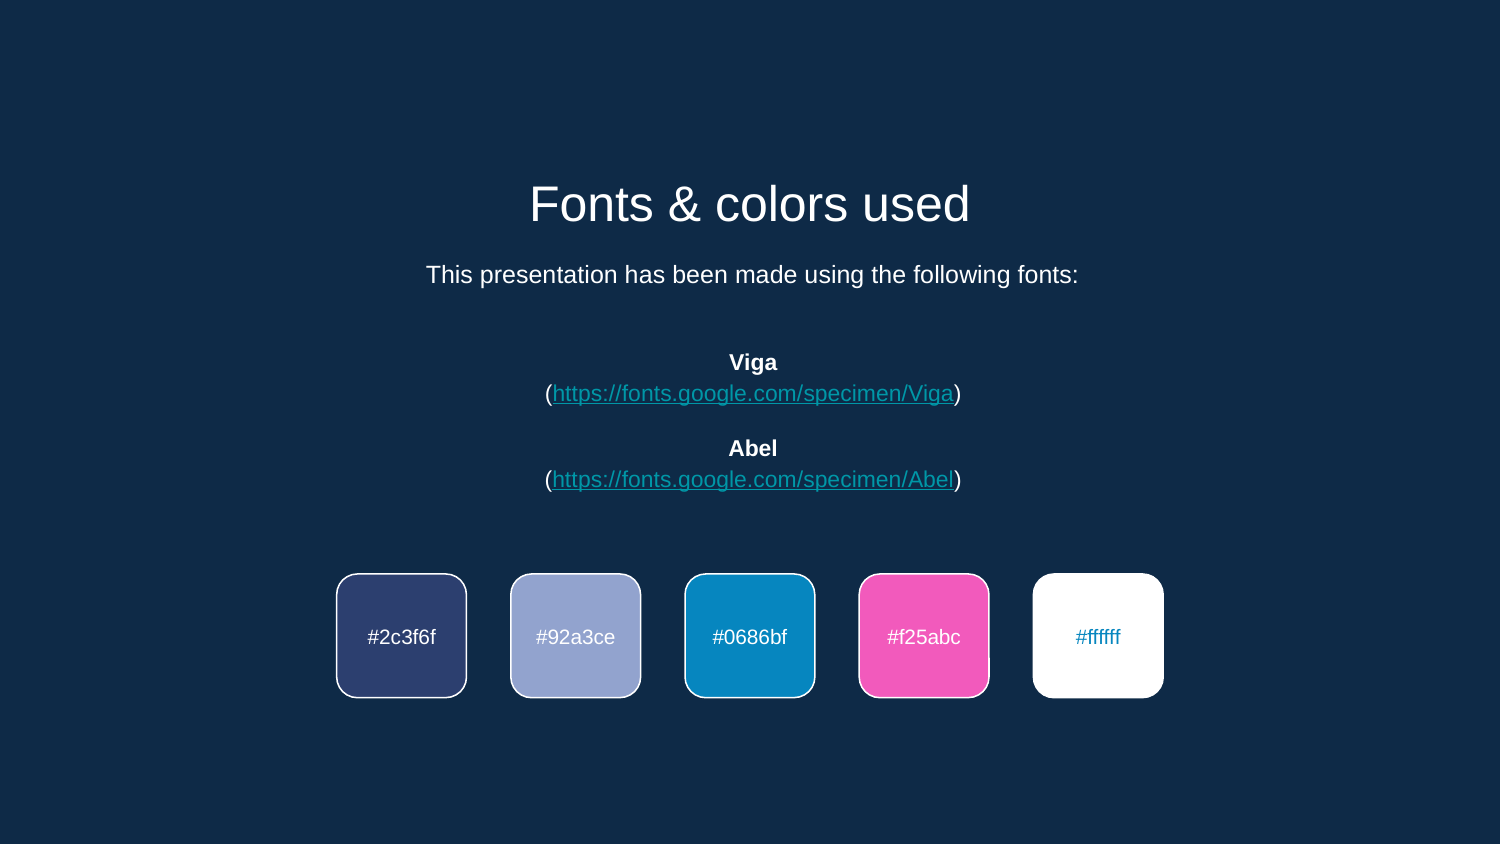

Fonts & colors used
This presentation has been made using the following fonts:

Viga
(https://fonts.google.com/specimen/Viga)

Abel
(https://fonts.google.com/specimen/Abel)

#2c3f6f
#92a3ce
#0686bf
#f25abc

#ffffff